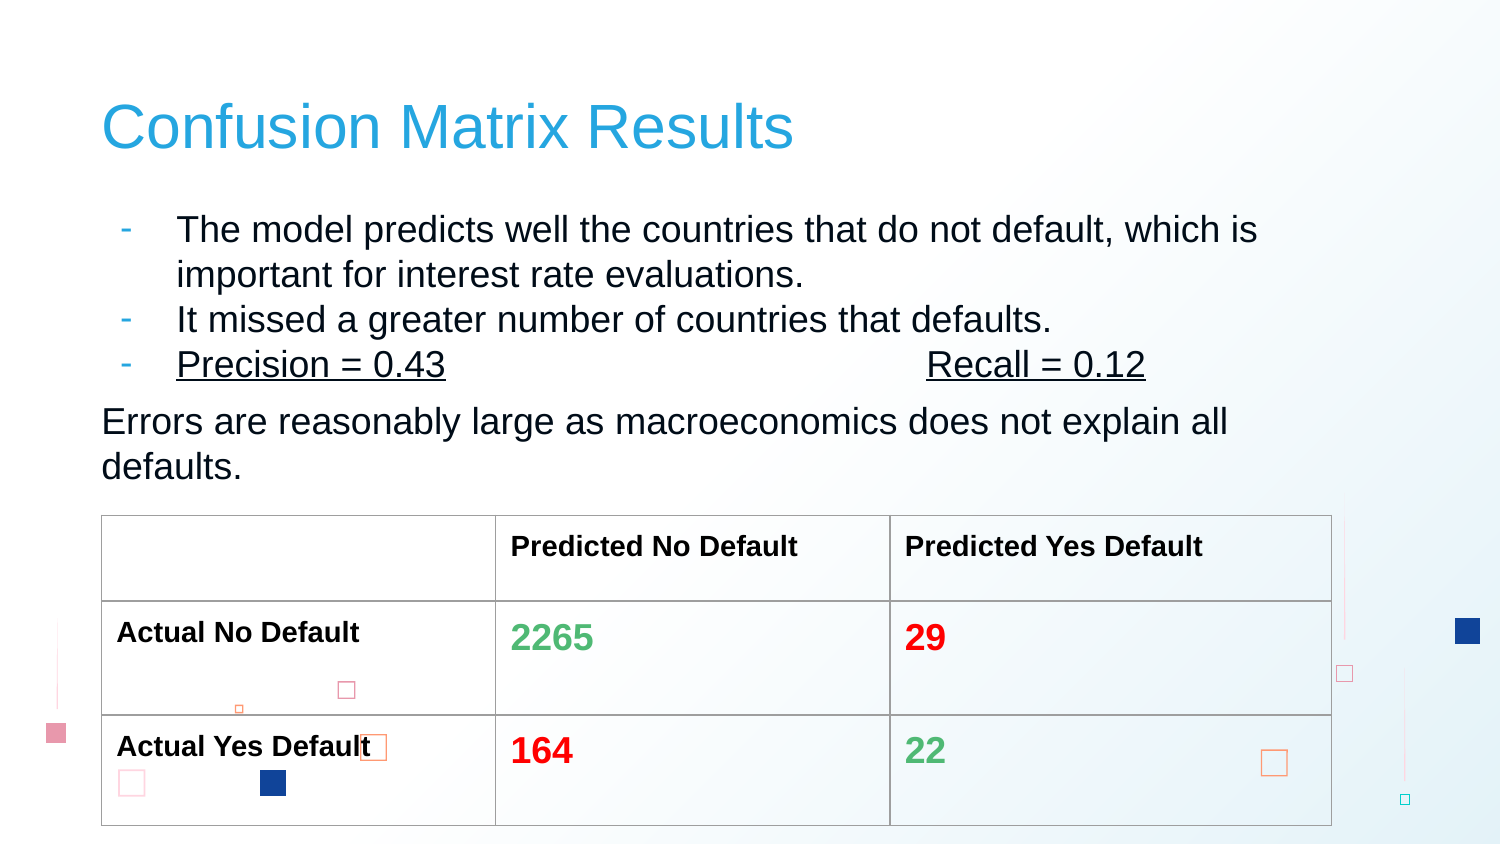

# Confusion Matrix Results
The model predicts well the countries that do not default, which is important for interest rate evaluations.
It missed a greater number of countries that defaults.
Precision = 0.43				Recall = 0.12
Errors are reasonably large as macroeconomics does not explain all defaults.

|  | Predicted No Default | Predicted Yes Default |
| --- | --- | --- |
| Actual No Default | 2265 | 29 |
| Actual Yes Default | 164 | 22 |